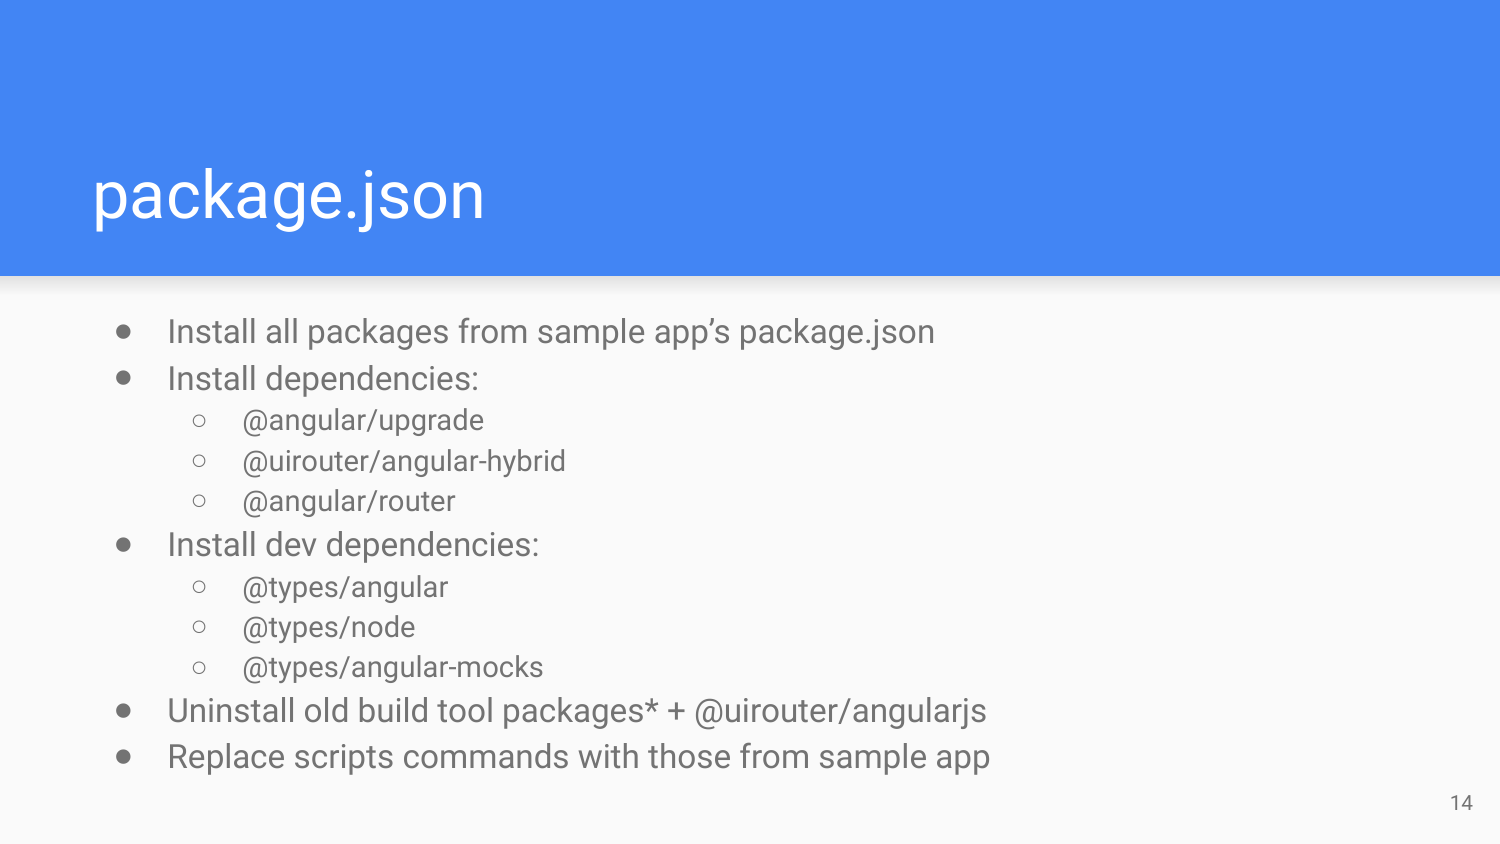

# package.json
Install all packages from sample app’s package.json
Install dependencies:
@angular/upgrade
@uirouter/angular-hybrid
@angular/router
Install dev dependencies:
@types/angular
@types/node
@types/angular-mocks
Uninstall old build tool packages* + @uirouter/angularjs
Replace scripts commands with those from sample app
14